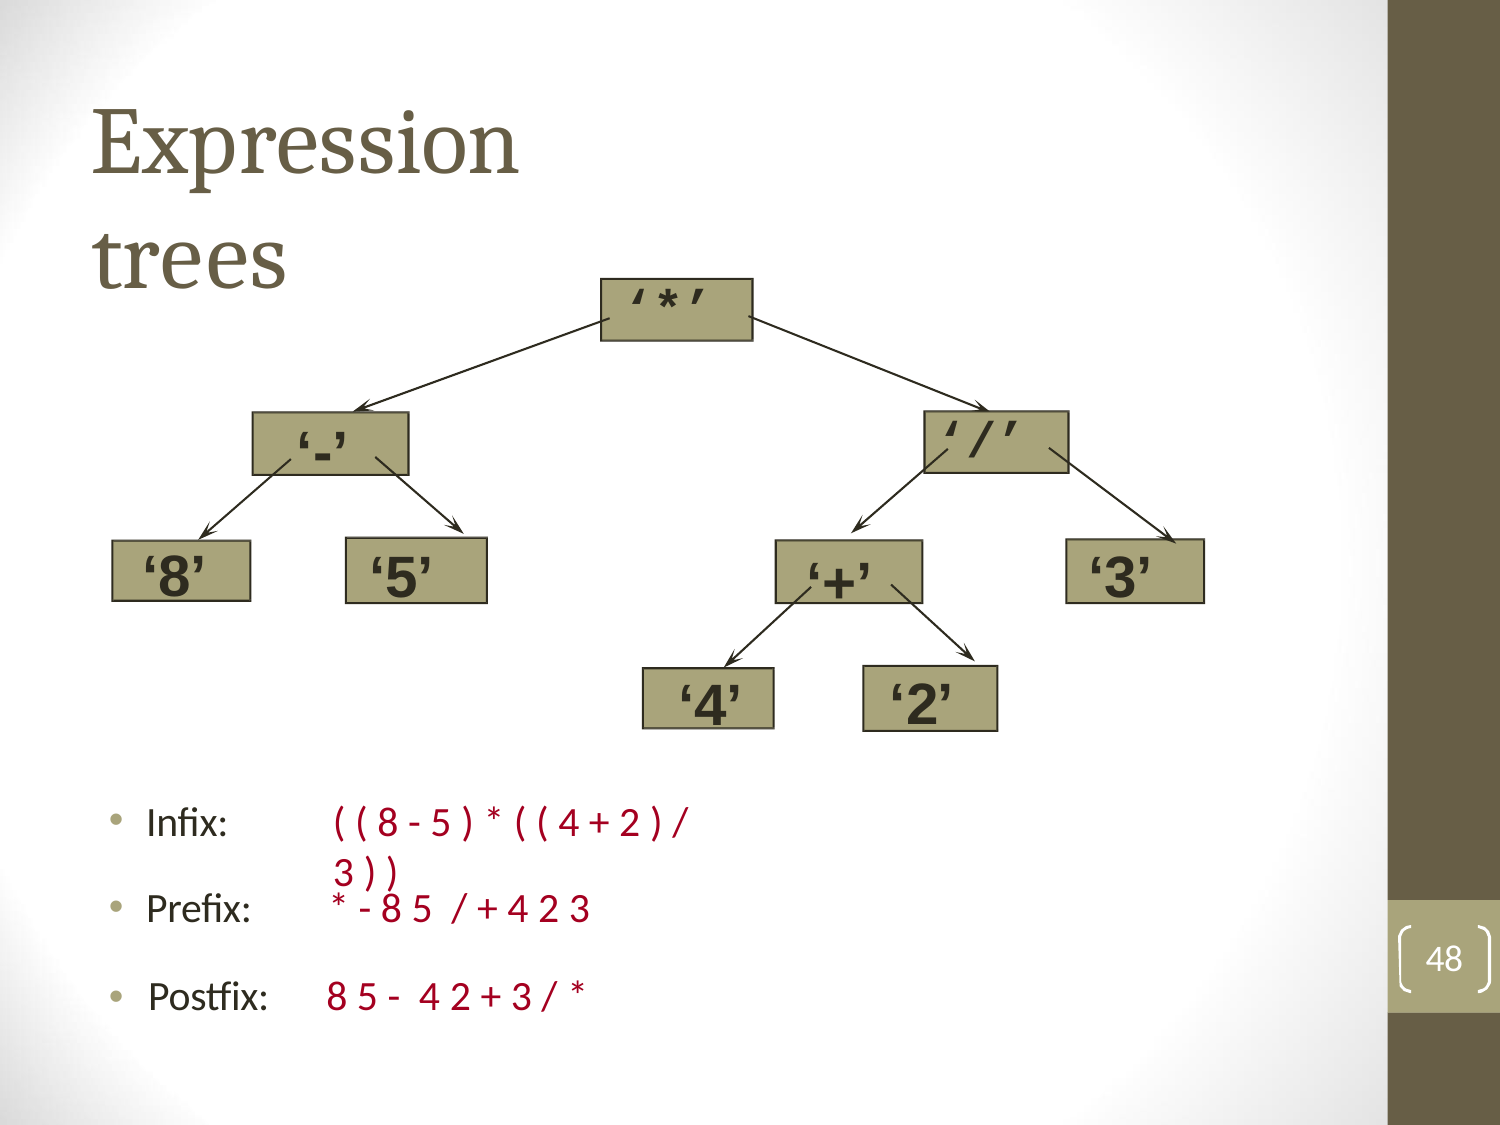

# Expression trees
‘*’

‘/’

‘-’

‘8’
‘5’
‘3’
‘+’
‘2’
‘4’
Infix:
Prefix:
( ( 8 - 5 ) * ( ( 4 + 2 ) / 3 ) )
* - 8 5 / + 4 2 3

48
•	Postfix:
8 5 - 4 2 + 3 / *